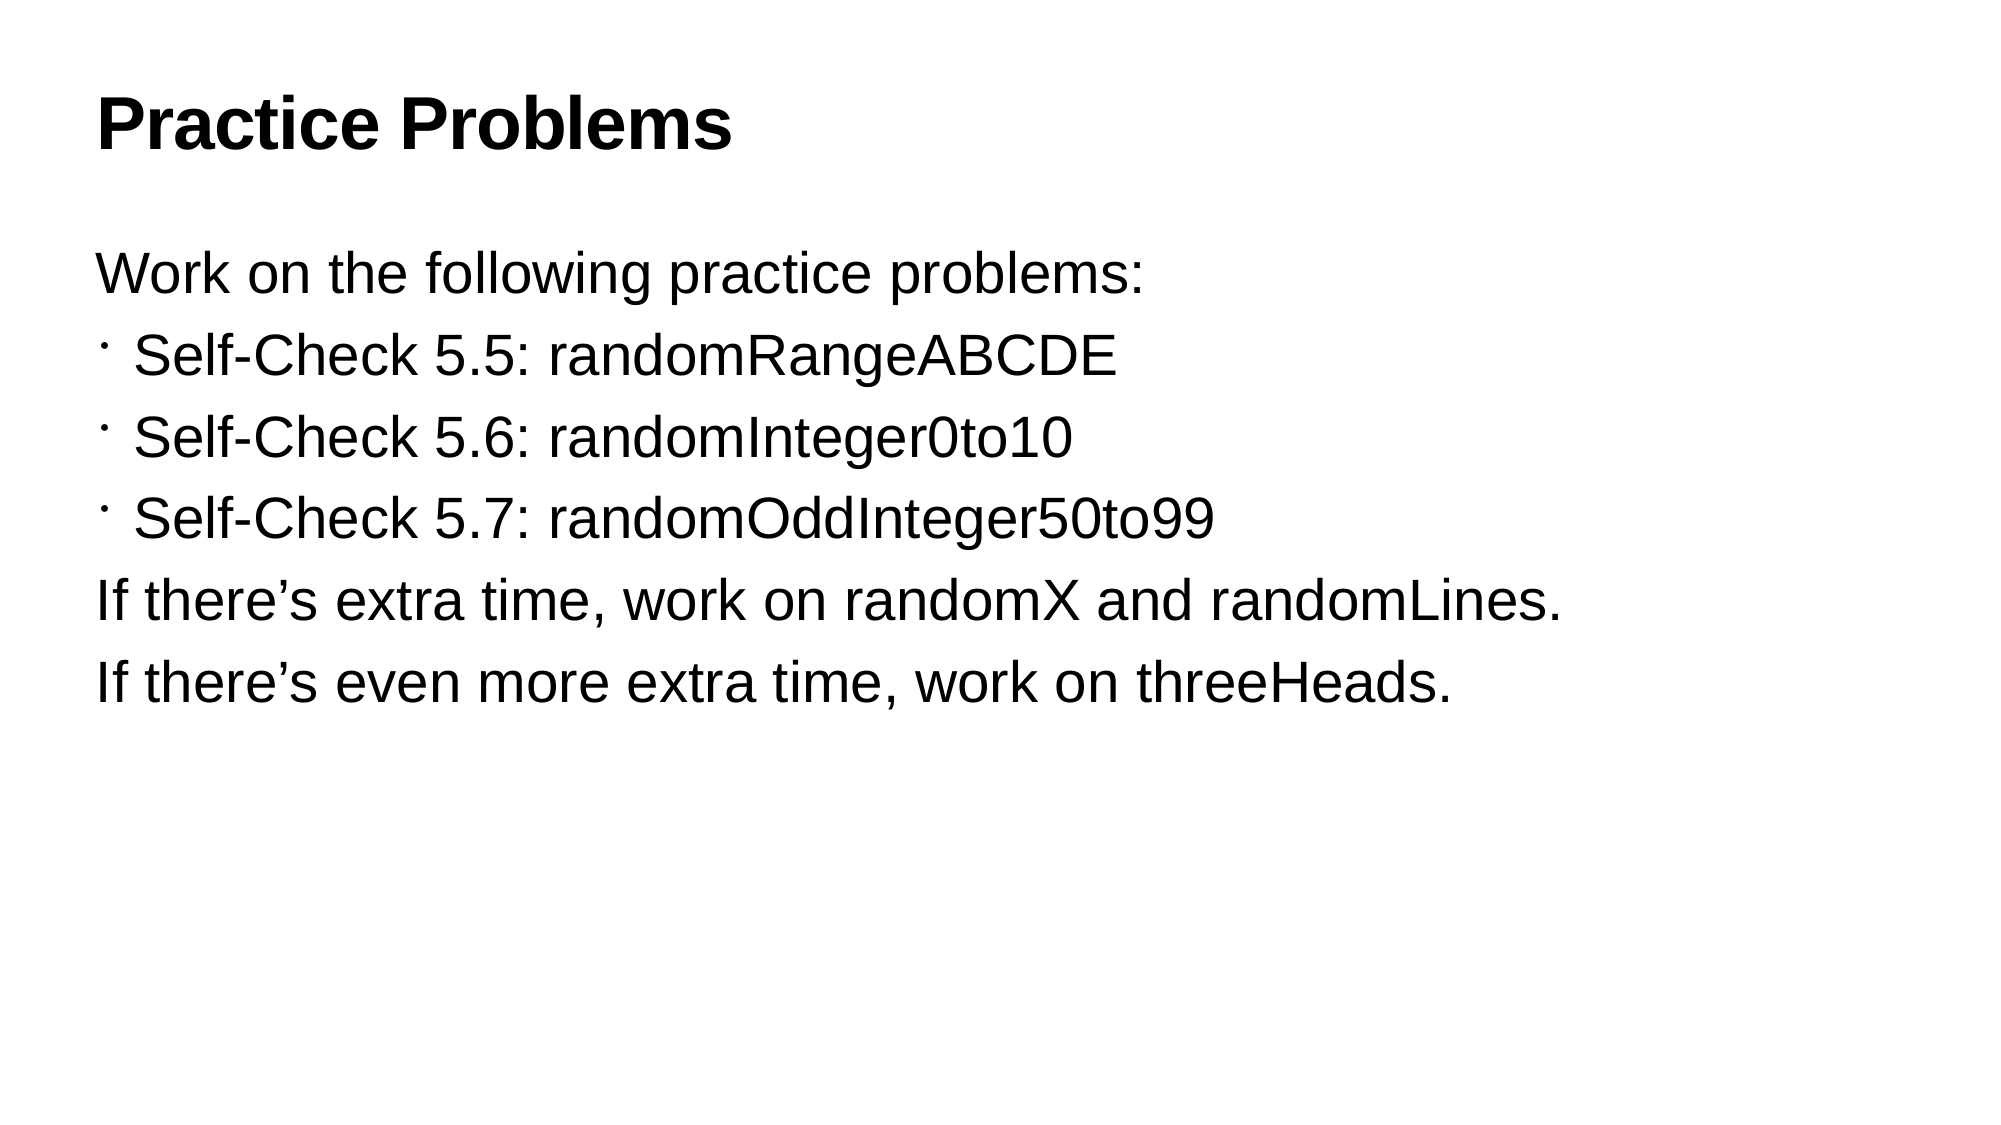

# Practice Problems
Work on the following practice problems:
Self-Check 5.5: randomRangeABCDE
Self-Check 5.6: randomInteger0to10
Self-Check 5.7: randomOddInteger50to99
If there’s extra time, work on randomX and randomLines.
If there’s even more extra time, work on threeHeads.